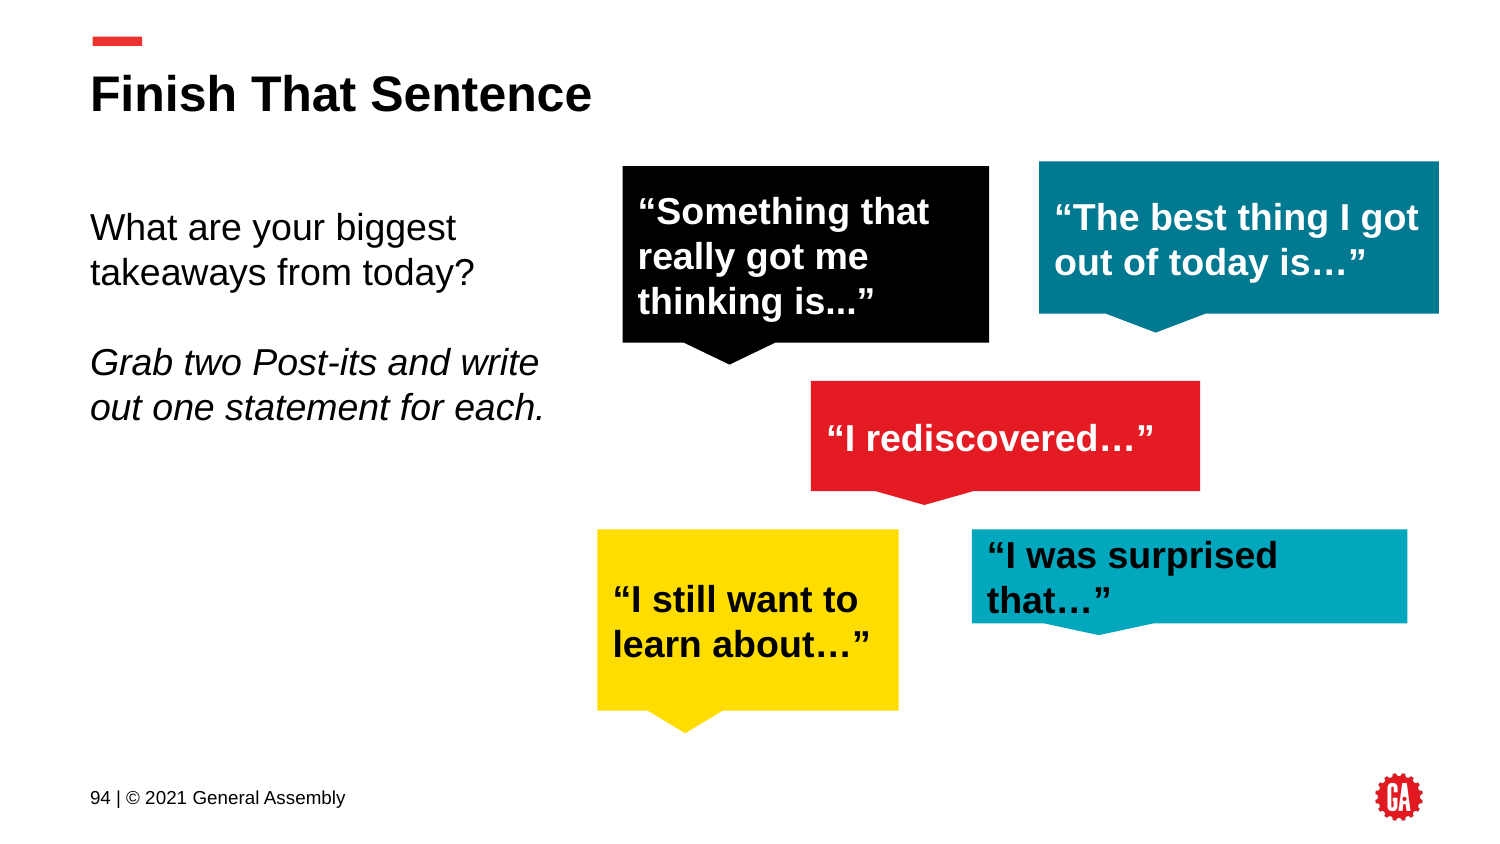

# Finish That Sentence
“The best thing I got out of today is…”
“Something that really got me thinking is...”
What are your biggest takeaways from today?
Grab two Post-its and write out one statement for each.

“I rediscovered…”
“I was surprised that…”
“I still want to learn about…”
94 | © 2021 General Assembly